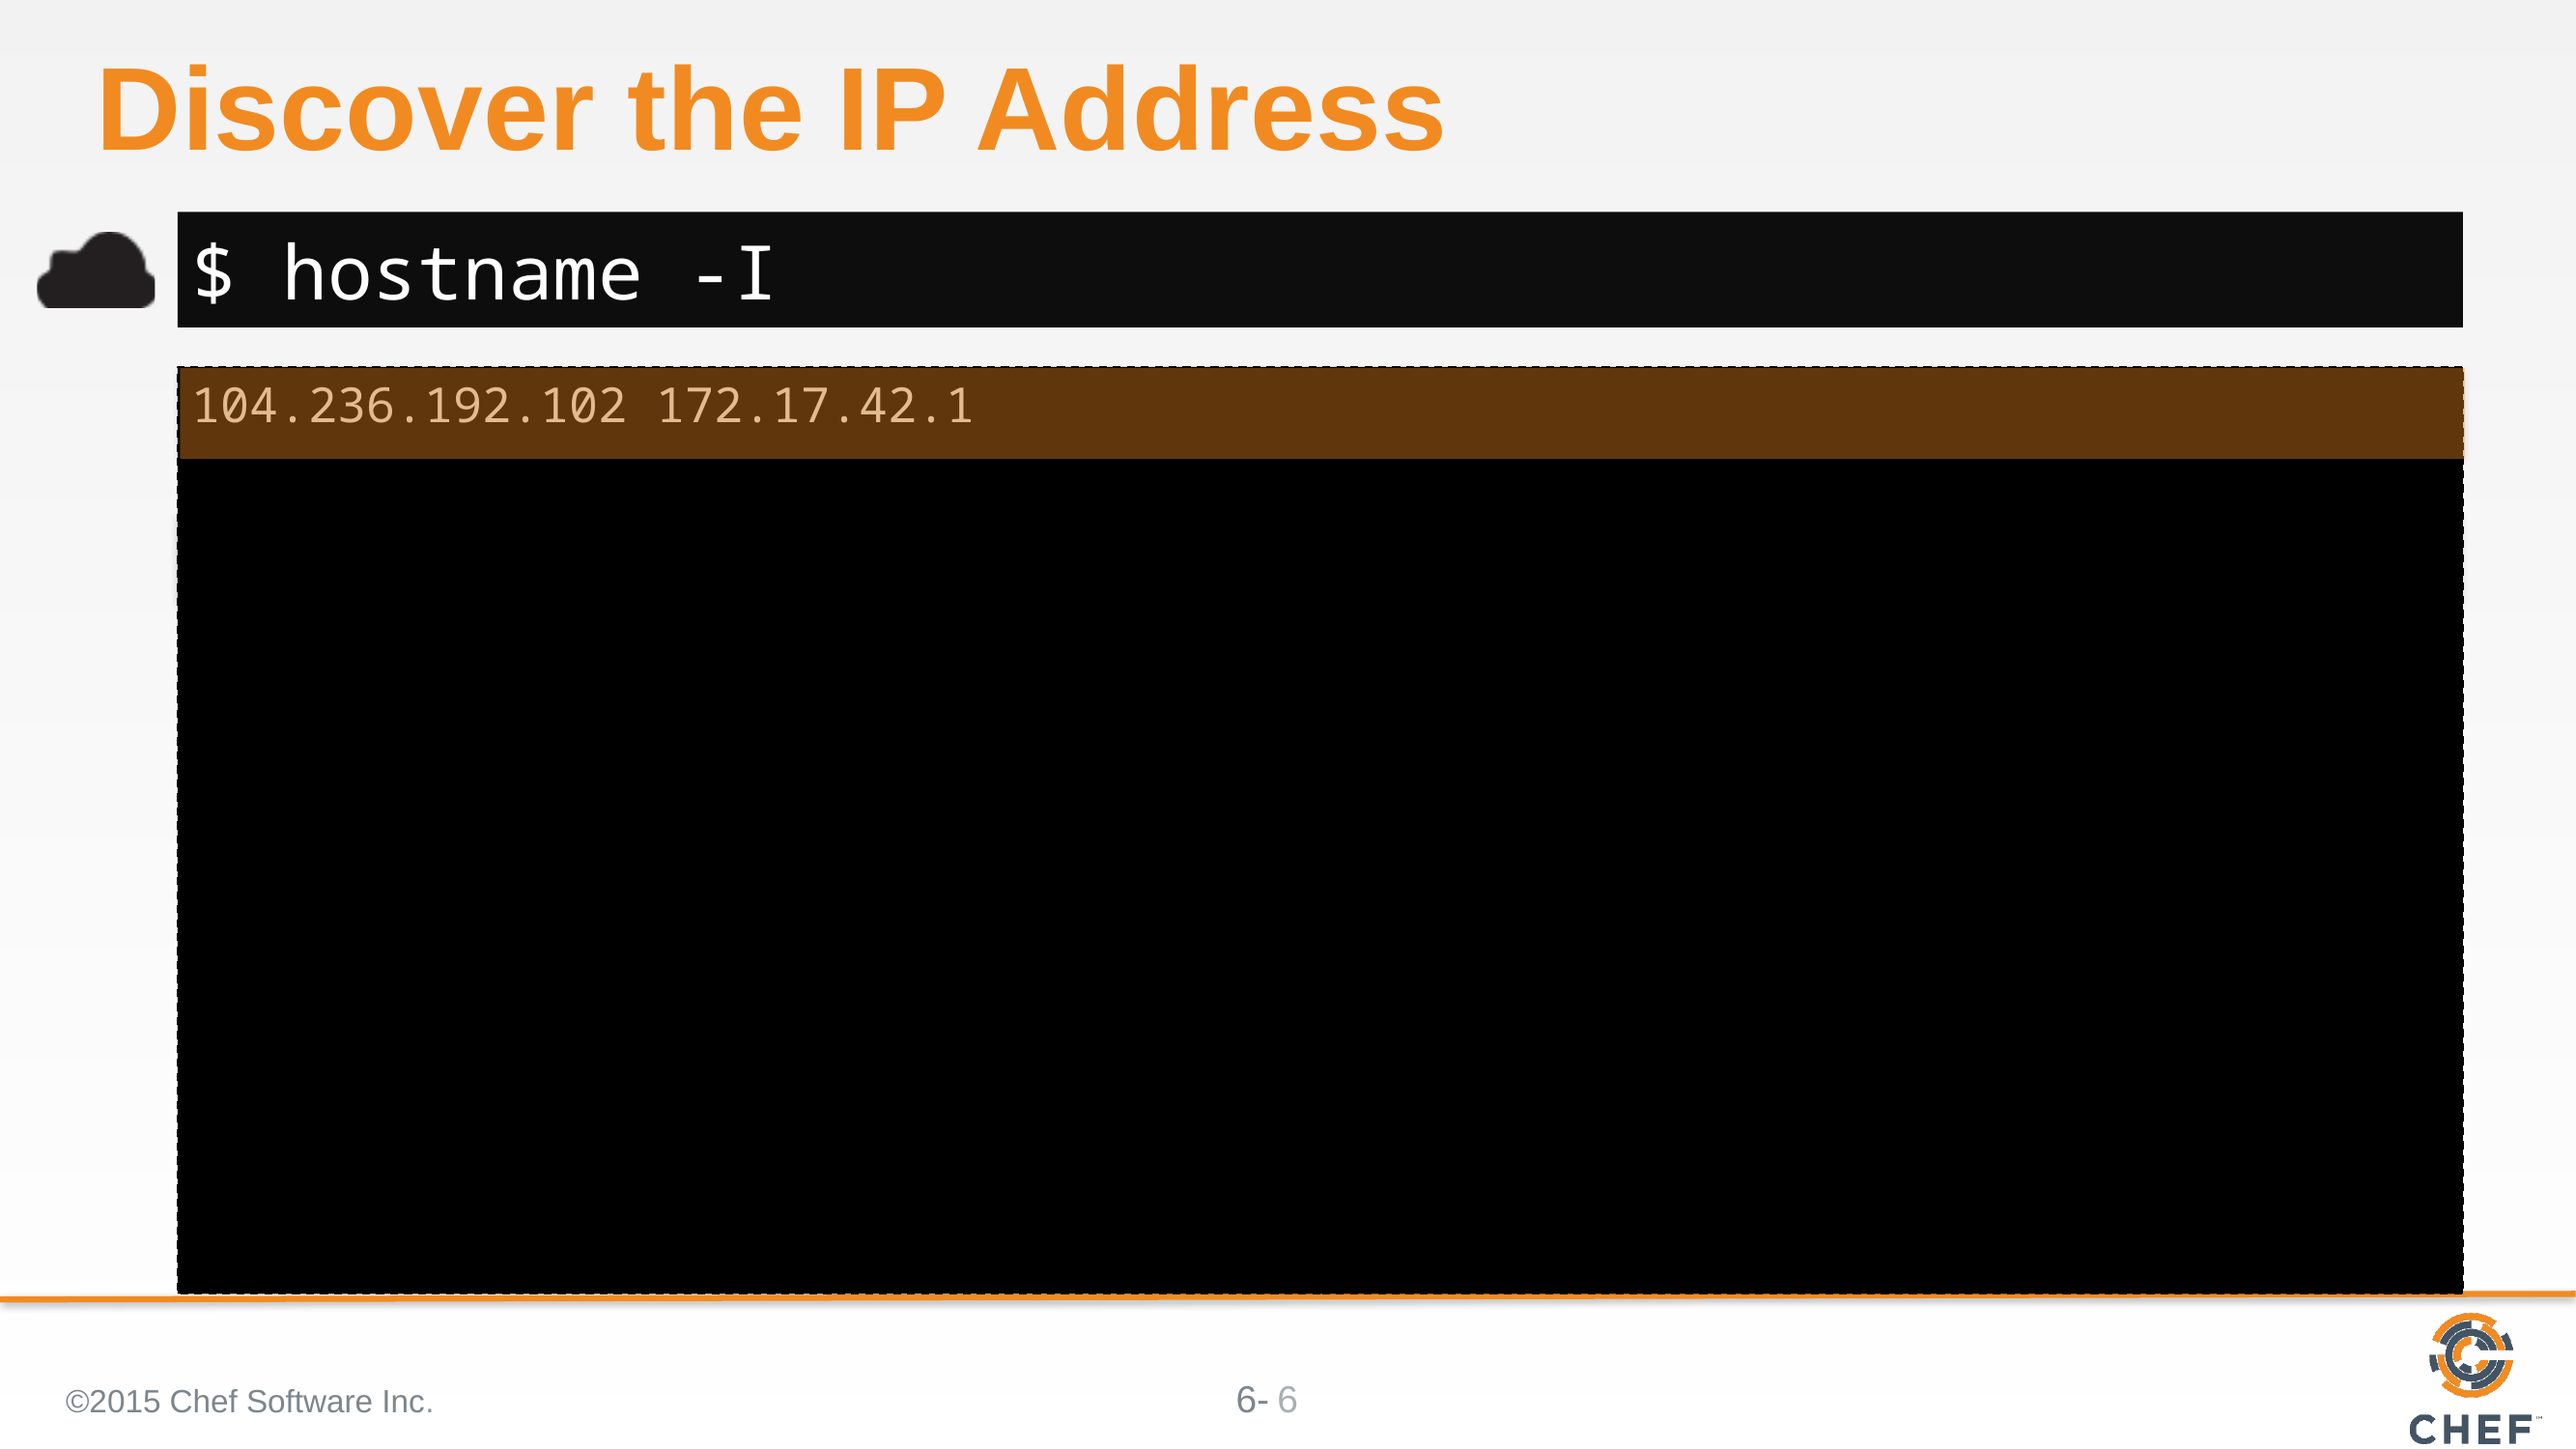

# Discover the IP Address
$ hostname -I
104.236.192.102 172.17.42.1

©2015 Chef Software Inc.
6